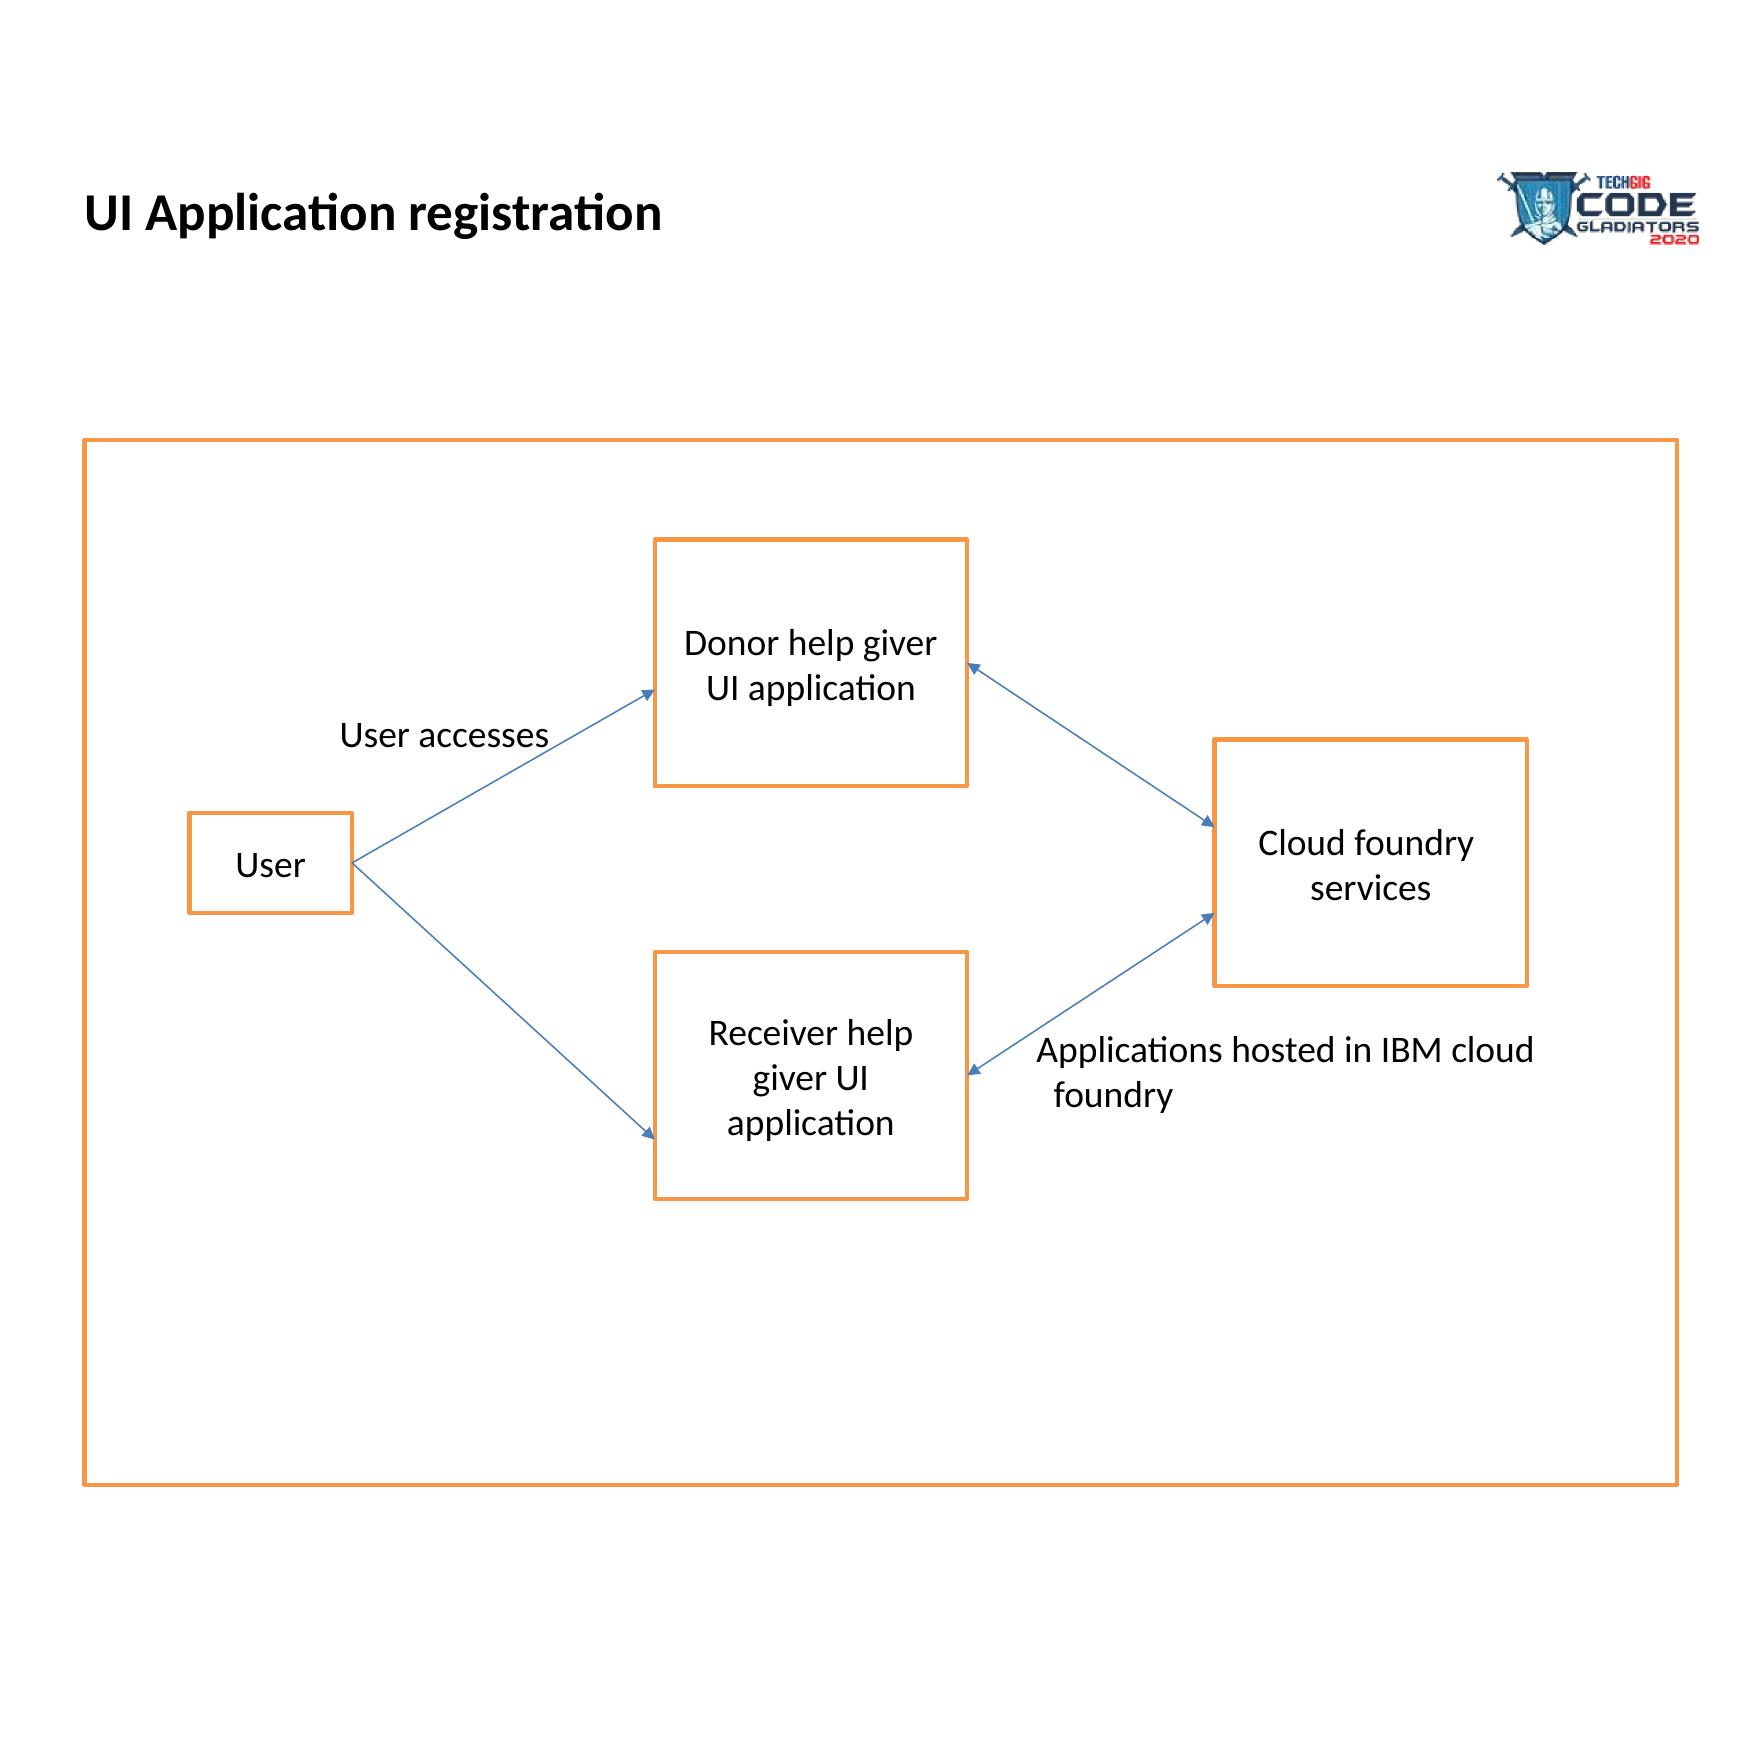

# UI Application registration

                              User accesses

                                                                                                                Applications hosted in IBM cloud
                                                                                                                  foundry

Donor help giver UI application
Cloud foundry  services
User
Receiver help giver UI application